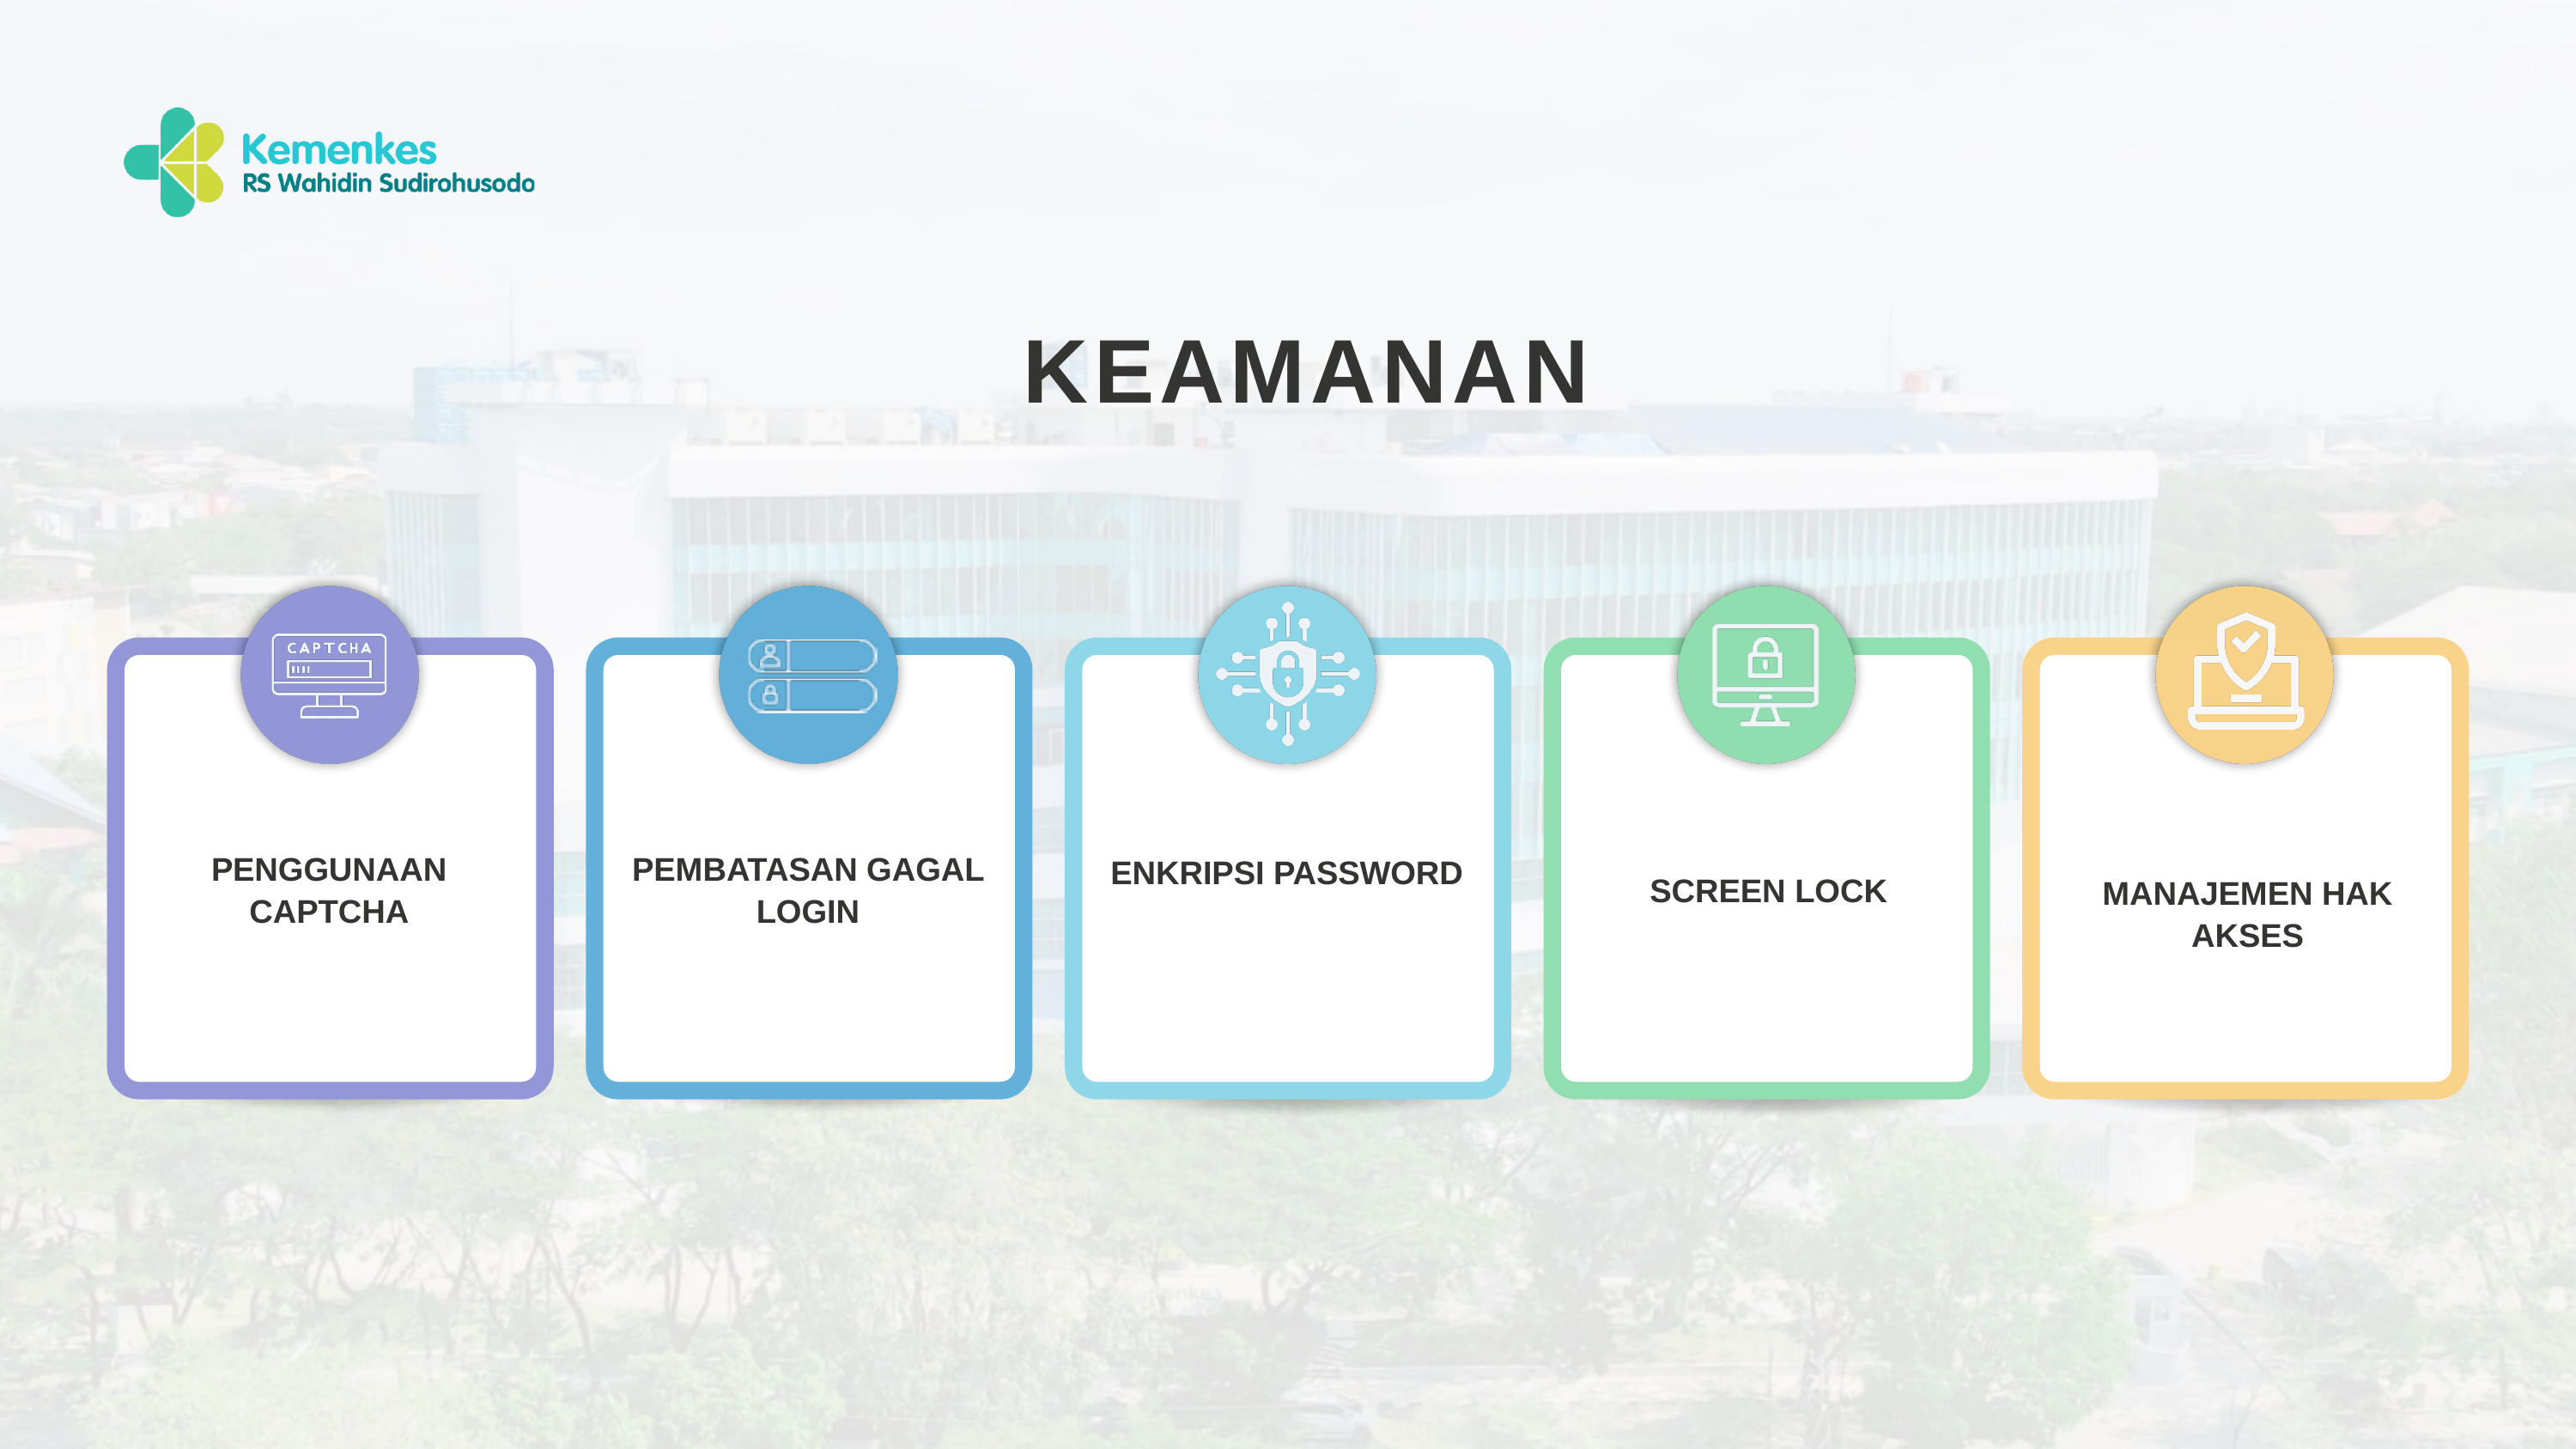

KEAMANAN

PENGGUNAAN
CAPTCHA
PEMBATASAN GAGAL LOGIN
ENKRIPSI PASSWORD
SCREEN LOCK
MANAJEMEN HAK AKSES